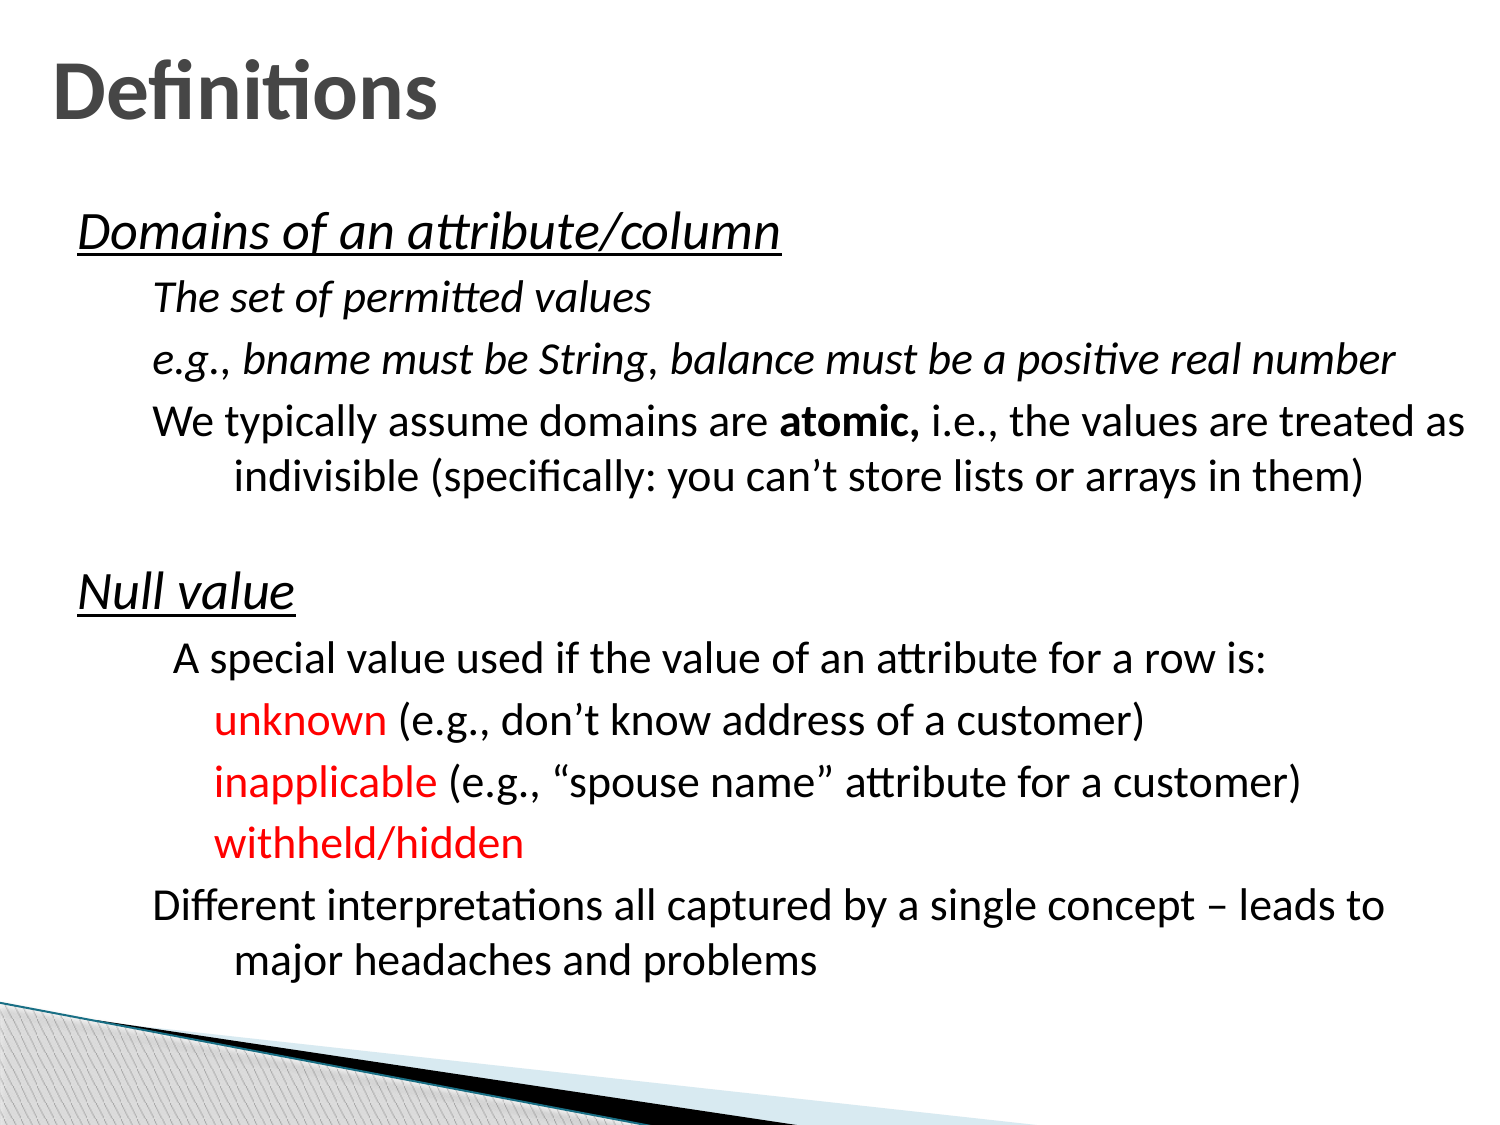

# Definitions
Domains of an attribute/column
The set of permitted values
e.g., bname must be String, balance must be a positive real number
We typically assume domains are atomic, i.e., the values are treated as indivisible (specifically: you can’t store lists or arrays in them)

Null value
  A special value used if the value of an attribute for a row is:
      unknown (e.g., don’t know address of a customer)
      inapplicable (e.g., “spouse name” attribute for a customer)
      withheld/hidden
Different interpretations all captured by a single concept – leads to major headaches and problems